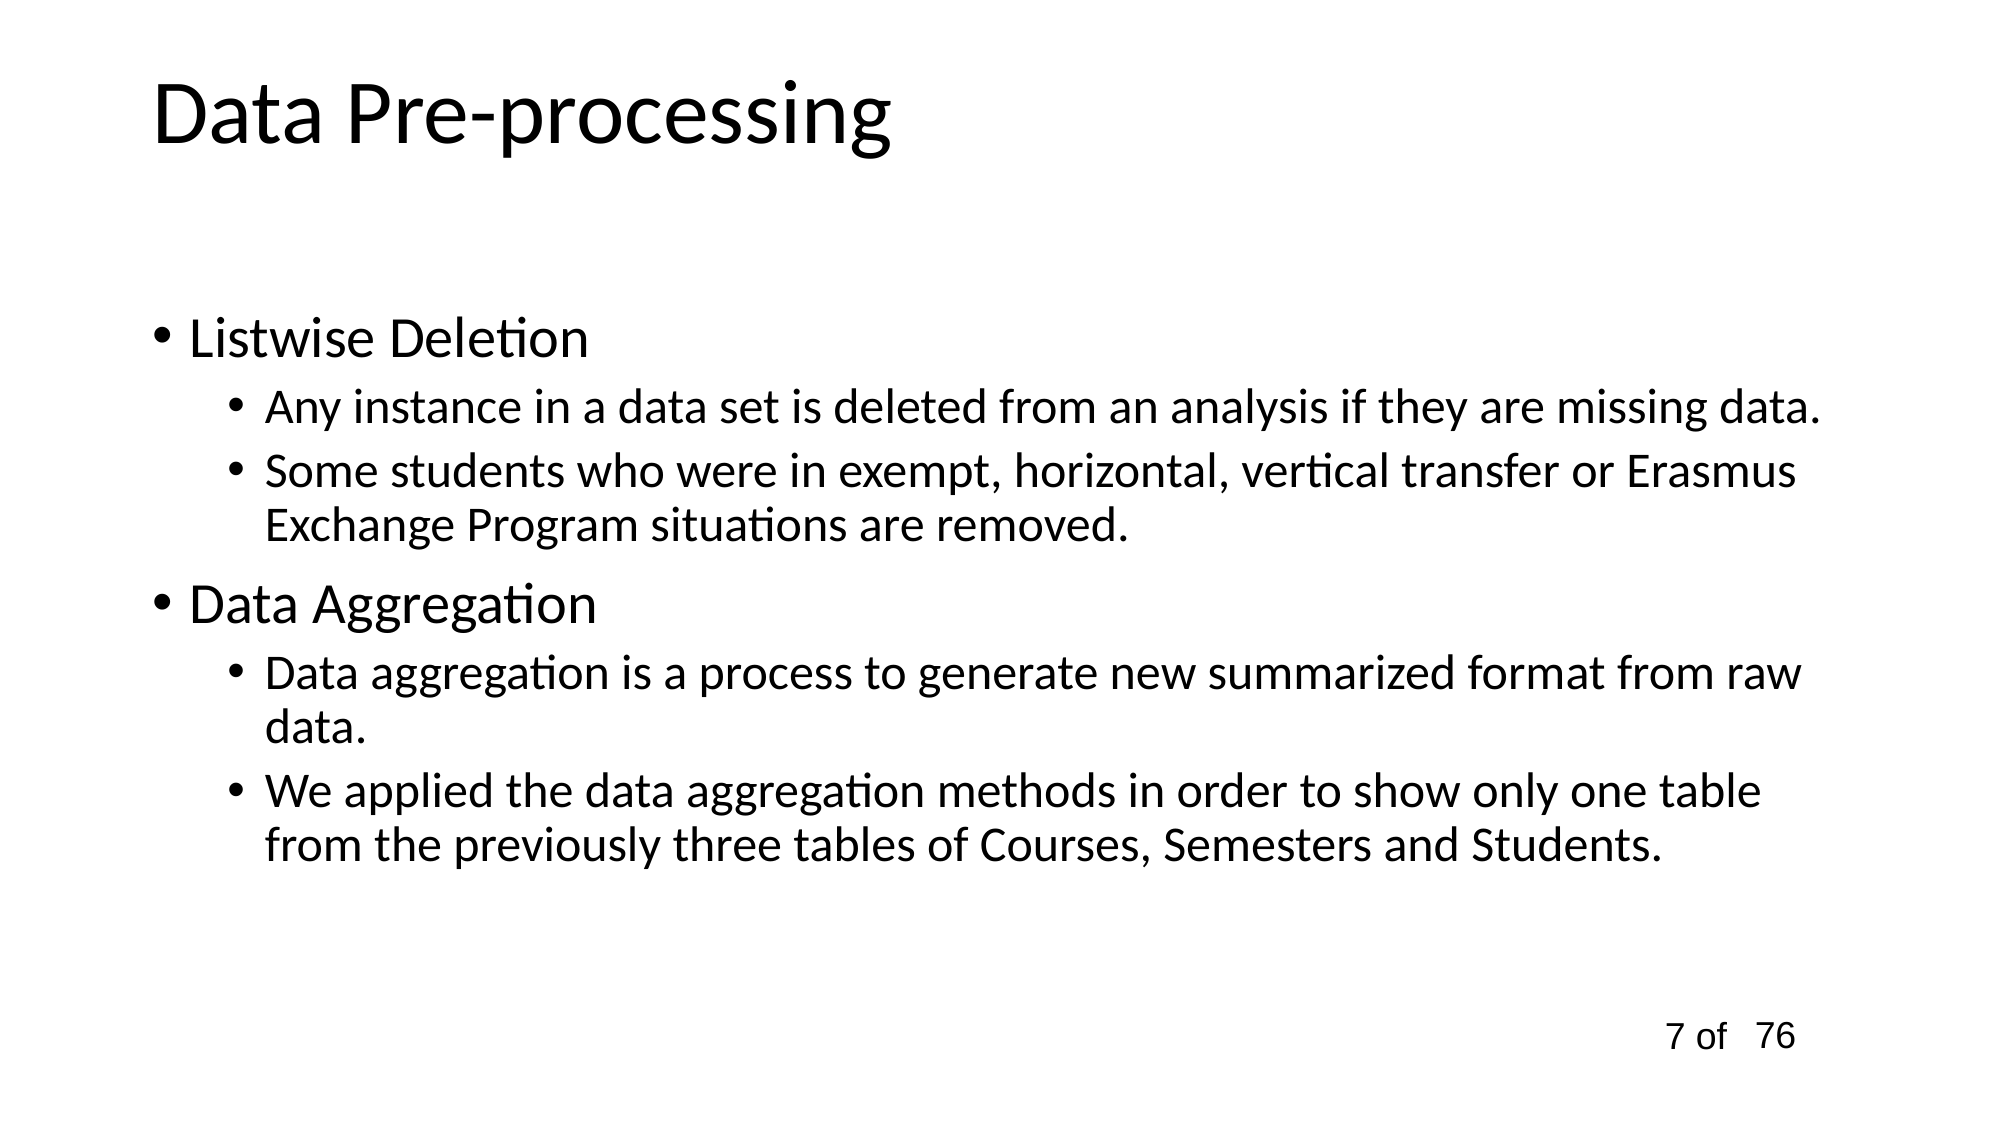

Data Pre-processing
Listwise Deletion
Any instance in a data set is deleted from an analysis if they are missing data.
Some students who were in exempt, horizontal, vertical transfer or Erasmus Exchange Program situations are removed.
Data Aggregation
Data aggregation is a process to generate new summarized format from raw data.
We applied the data aggregation methods in order to show only one table from the previously three tables of Courses, Semesters and Students.